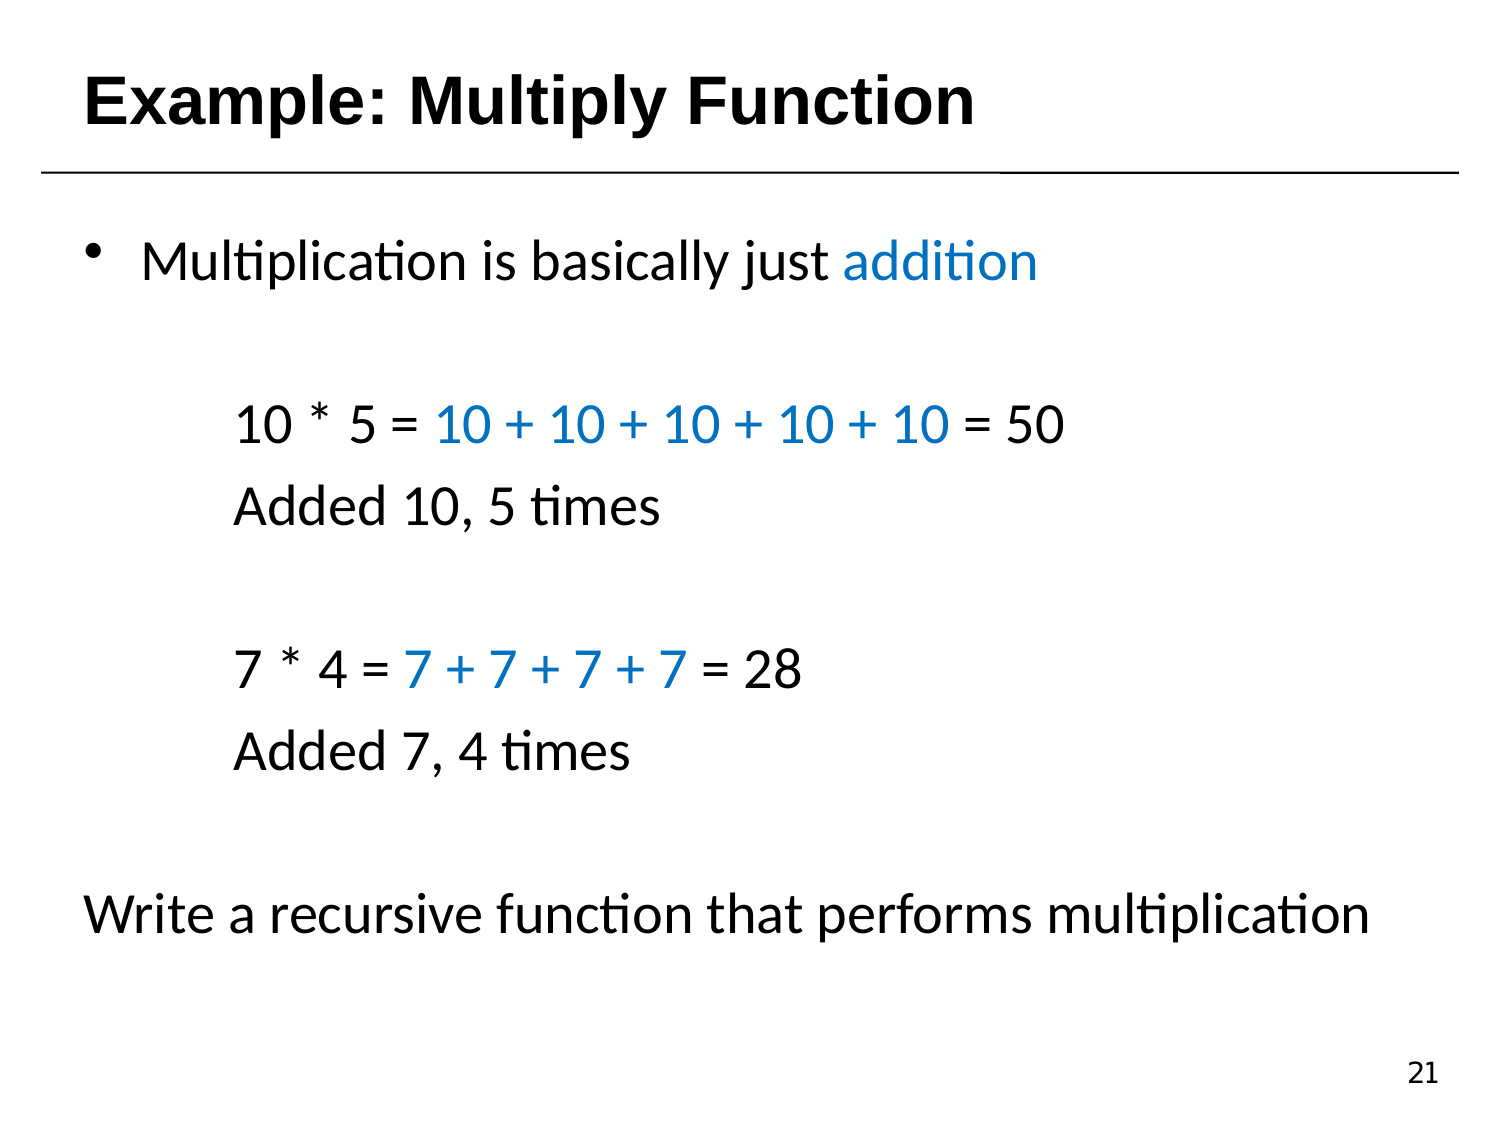

# Example: Multiply Function
Multiplication is basically just addition

	10 * 5 = 10 + 10 + 10 + 10 + 10 = 50
	Added 10, 5 times

	7 * 4 = 7 + 7 + 7 + 7 = 28
	Added 7, 4 times

Write a recursive function that performs multiplication
21